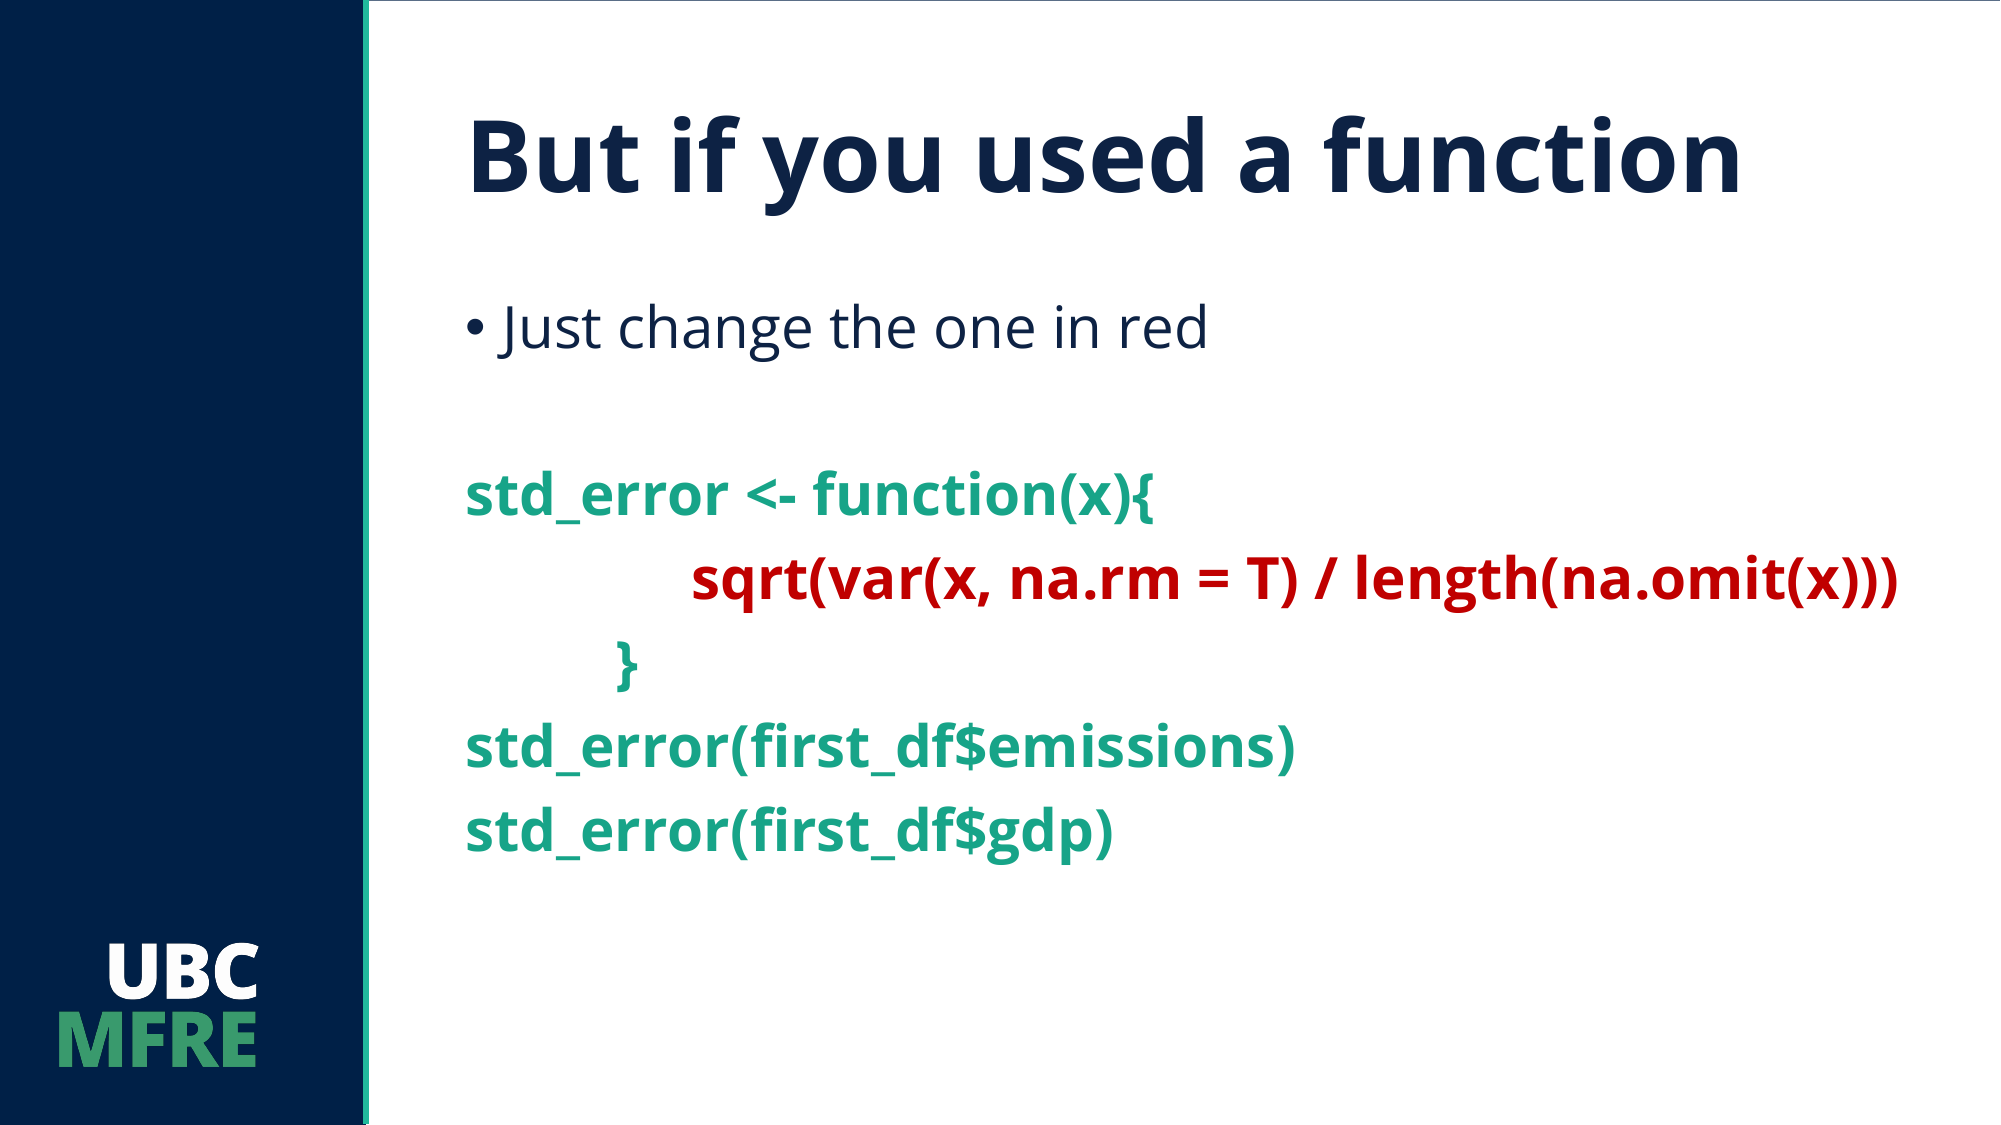

# But if you used a function
Just change the one in red

std_error <- function(x){
  	     sqrt(var(x, na.rm = T) / length(na.omit(x)))
	}
std_error(first_df$emissions)
std_error(first_df$gdp)